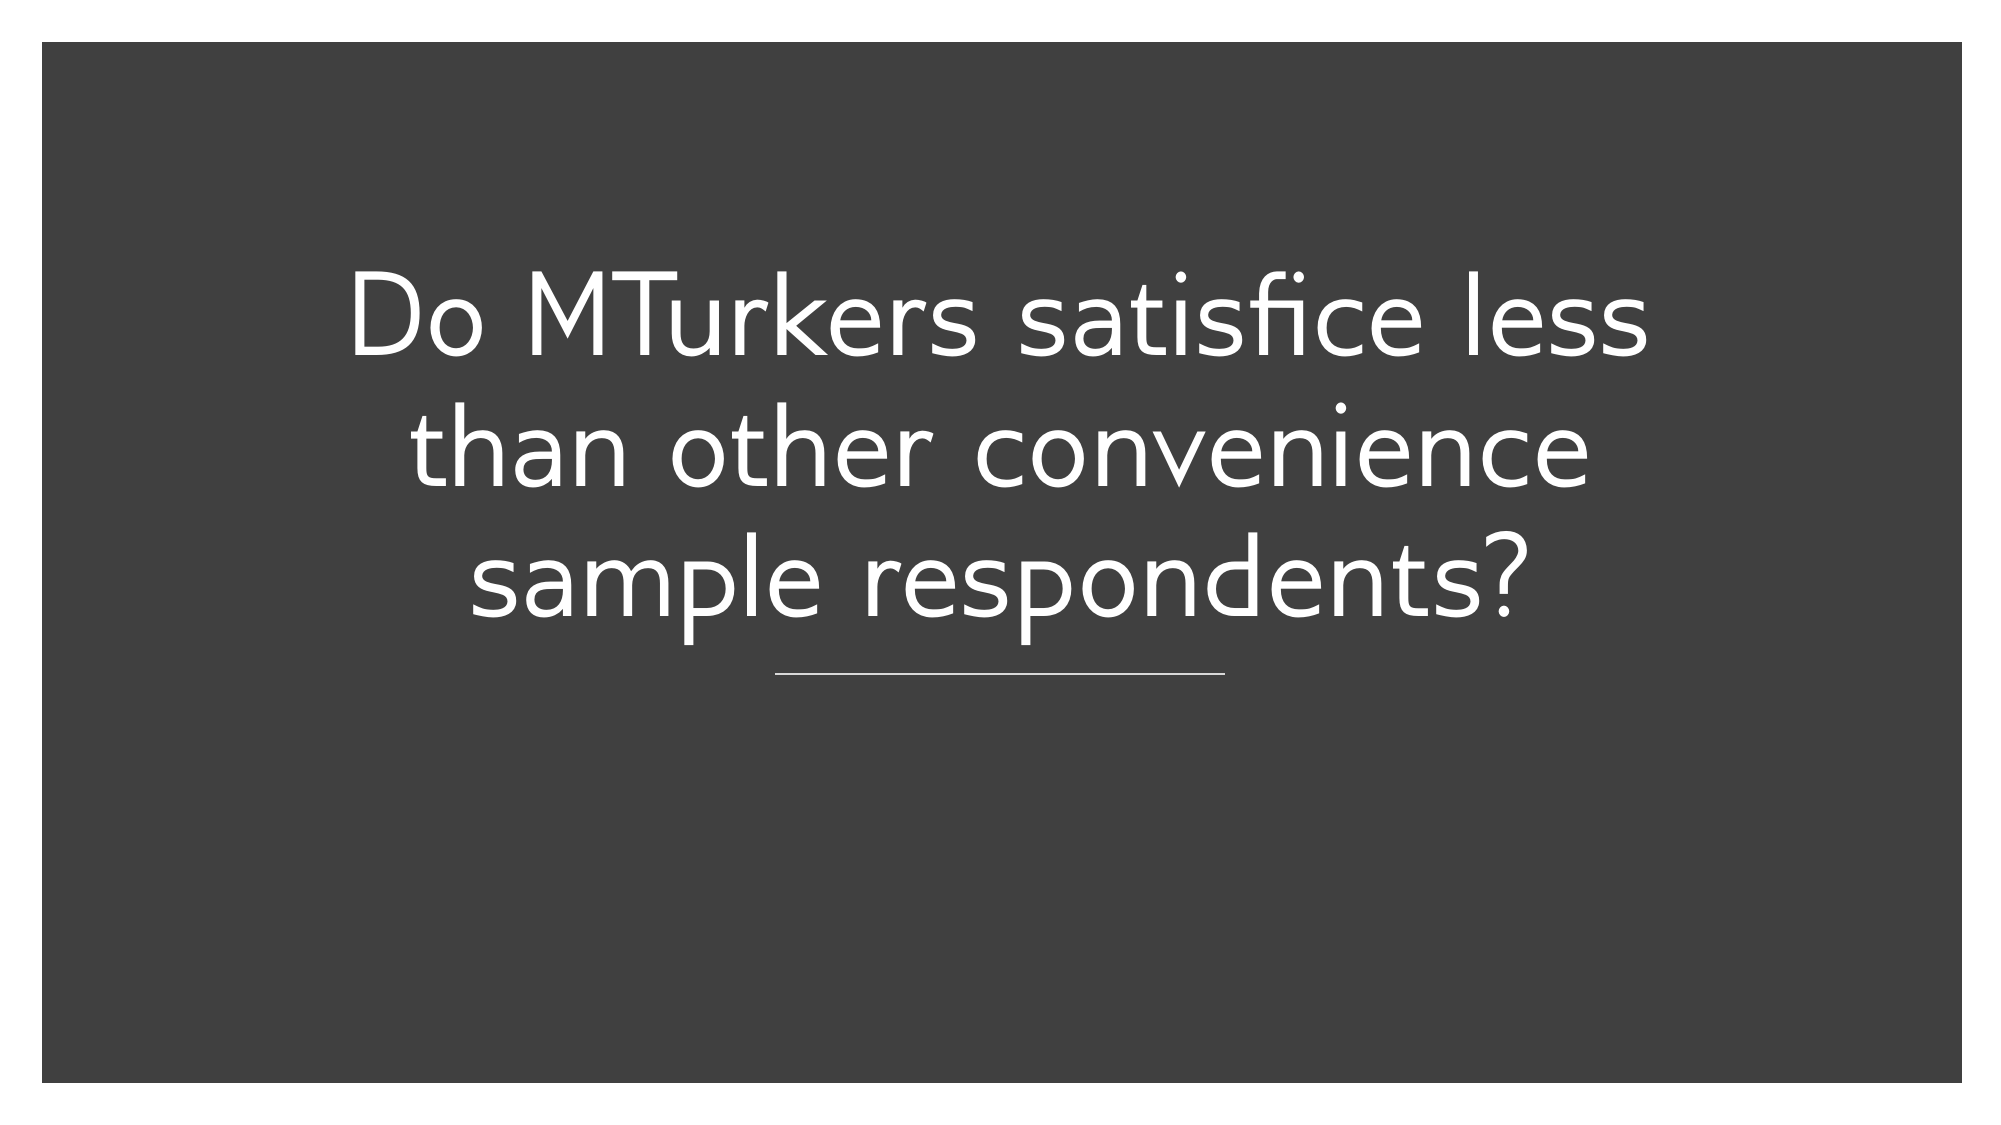

# Do MTurkers satisfice less than other convenience sample respondents?